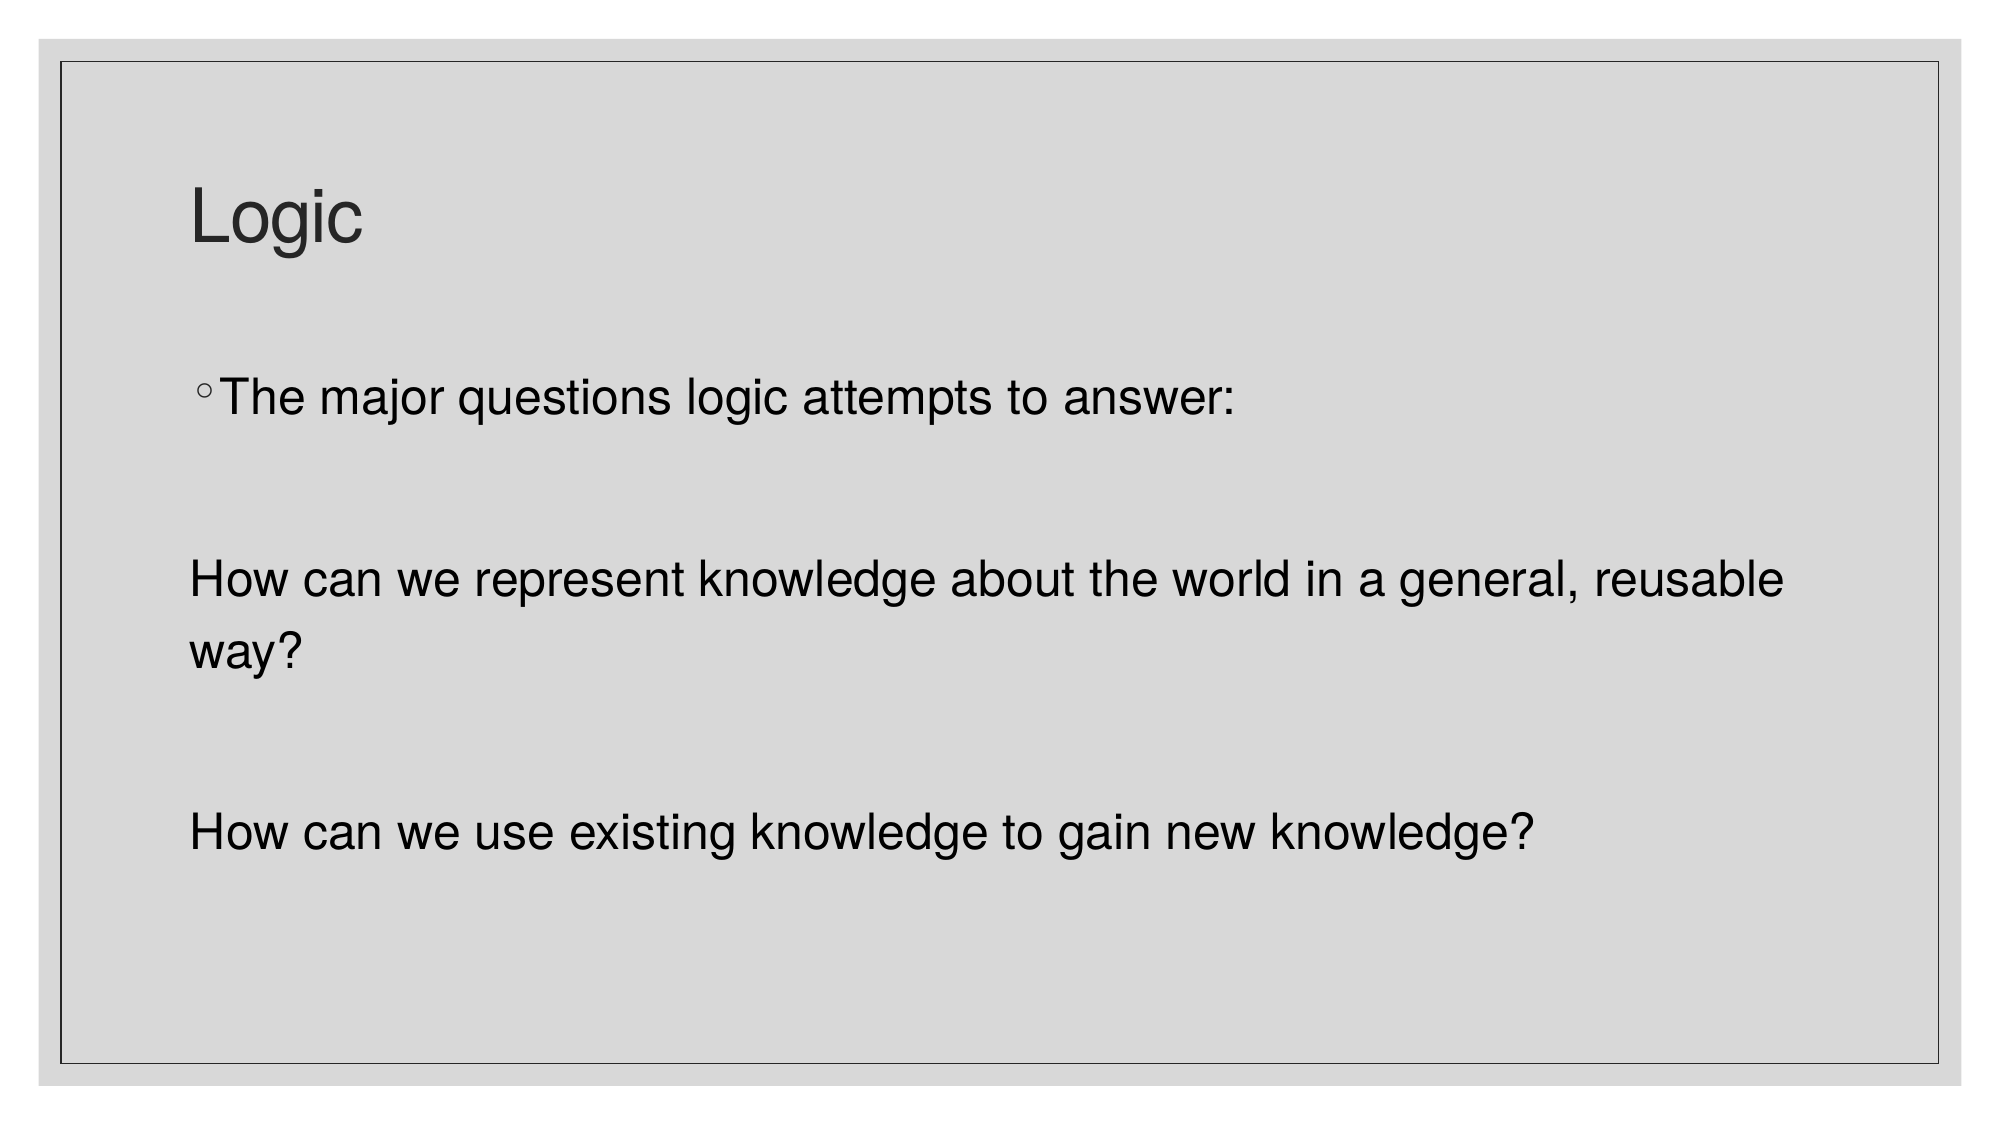

# Logic
The major questions logic attempts to answer:

How can we represent knowledge about the world in a general, reusable way?

How can we use existing knowledge to gain new knowledge?